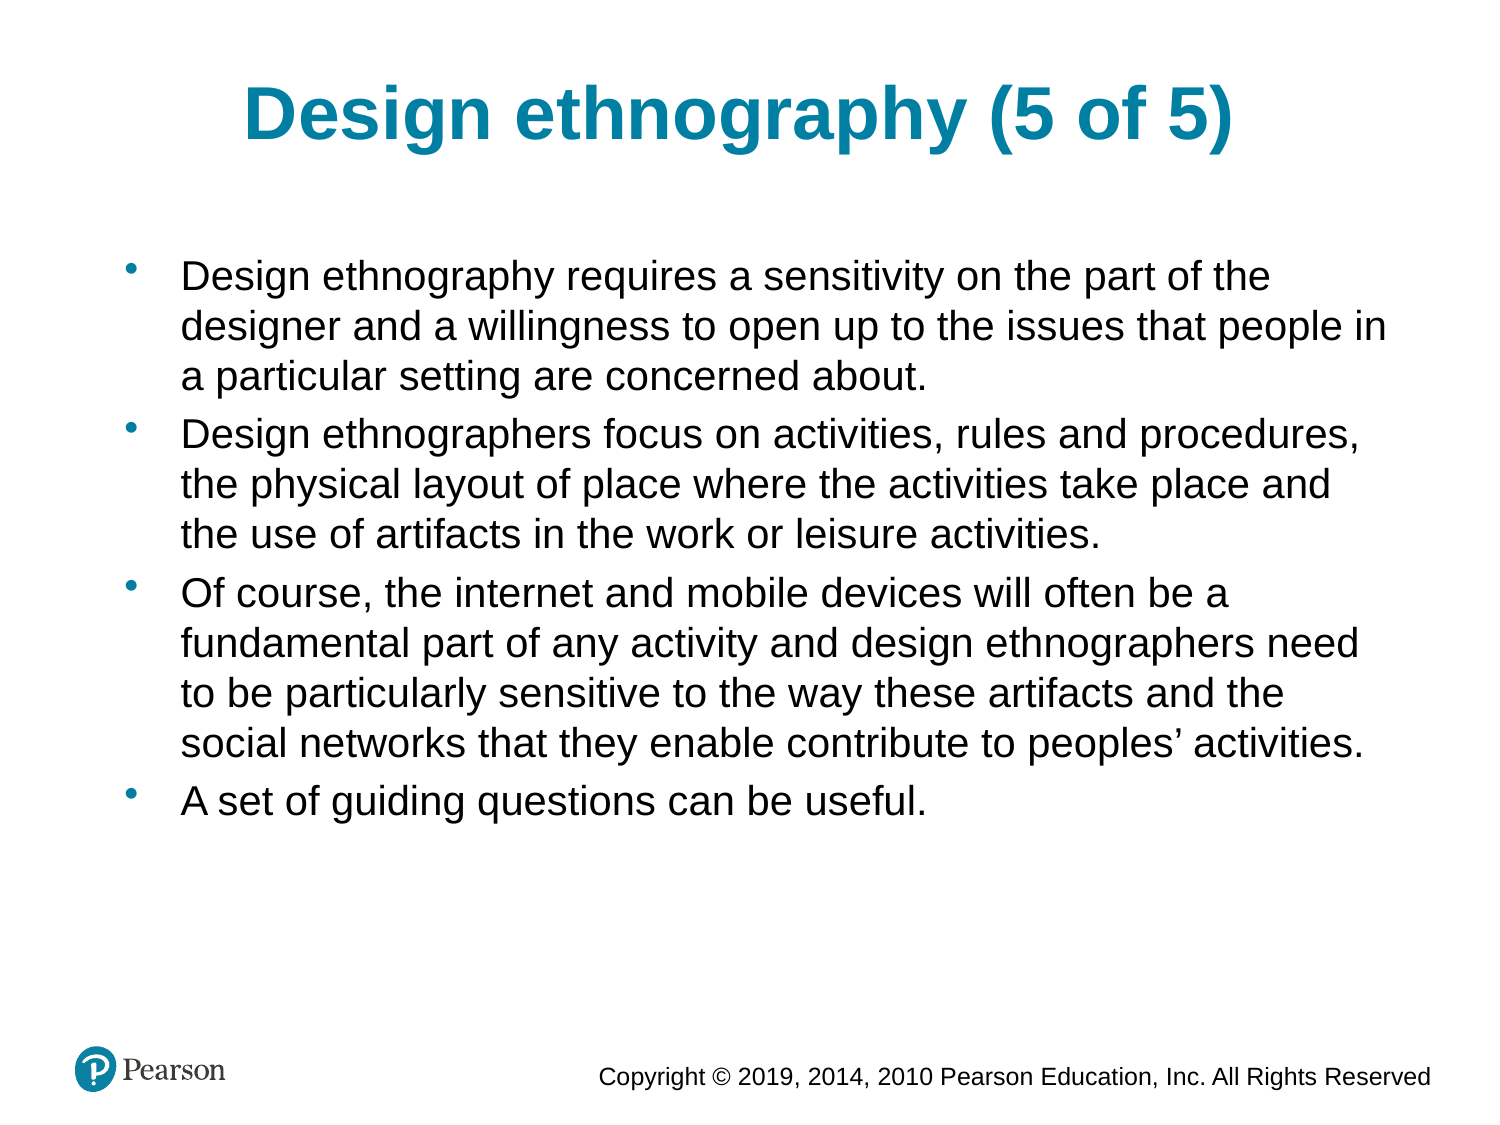

Design ethnography (5 of 5)
Design ethnography requires a sensitivity on the part of the designer and a willingness to open up to the issues that people in a particular setting are concerned about.
Design ethnographers focus on activities, rules and procedures, the physical layout of place where the activities take place and the use of artifacts in the work or leisure activities.
Of course, the internet and mobile devices will often be a fundamental part of any activity and design ethnographers need to be particularly sensitive to the way these artifacts and the social networks that they enable contribute to peoples’ activities.
A set of guiding questions can be useful.